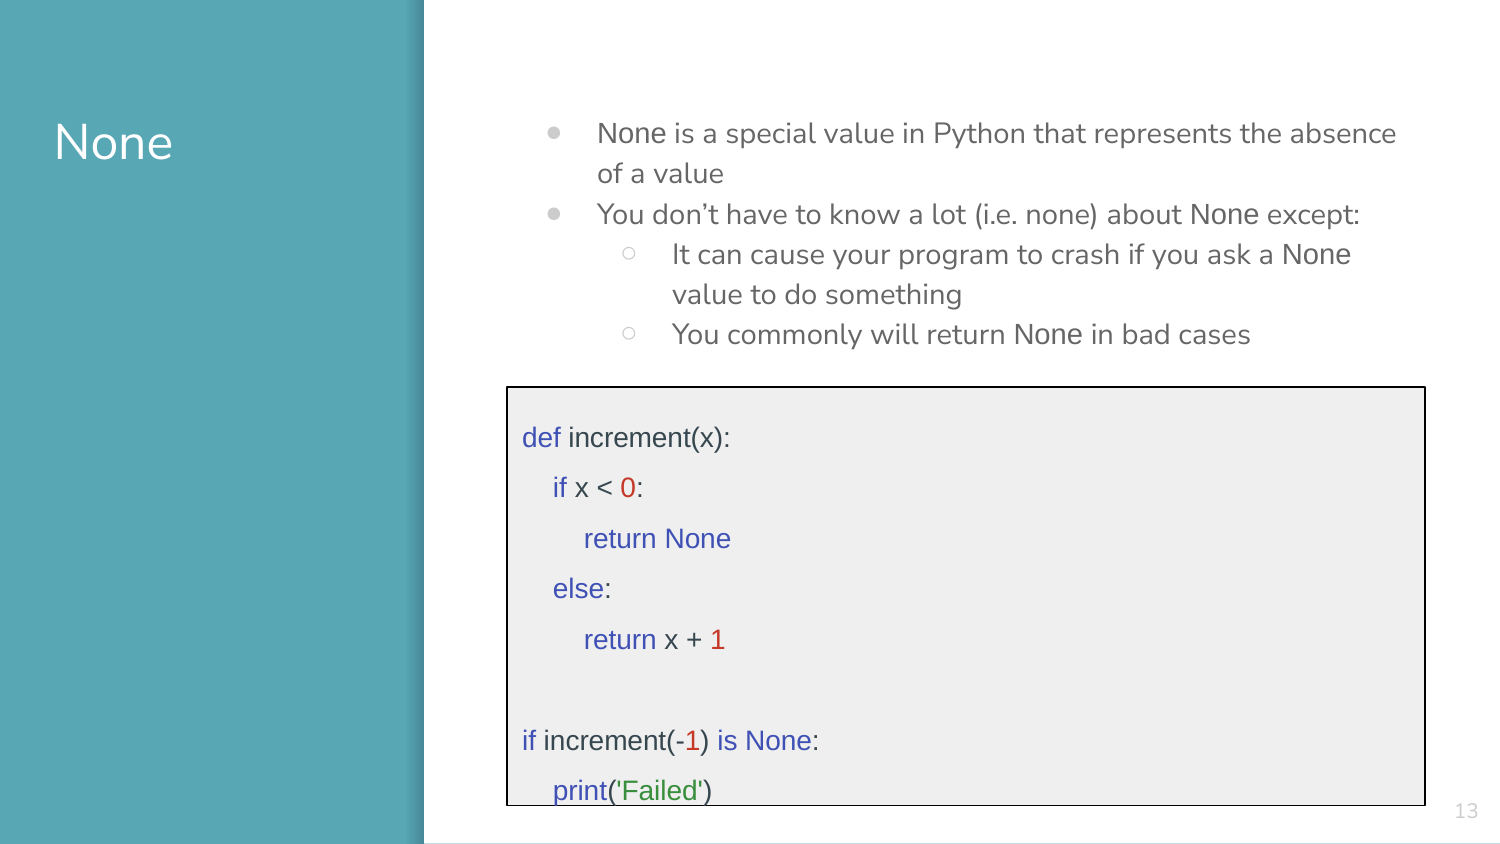

# None
None is a special value in Python that represents the absence of a value
You don’t have to know a lot (i.e. none) about None except:
It can cause your program to crash if you ask a None value to do something
You commonly will return None in bad cases
def increment(x):
    if x < 0:
        return None
    else:
        return x + 1

if increment(-1) is None:
    print('Failed')

13